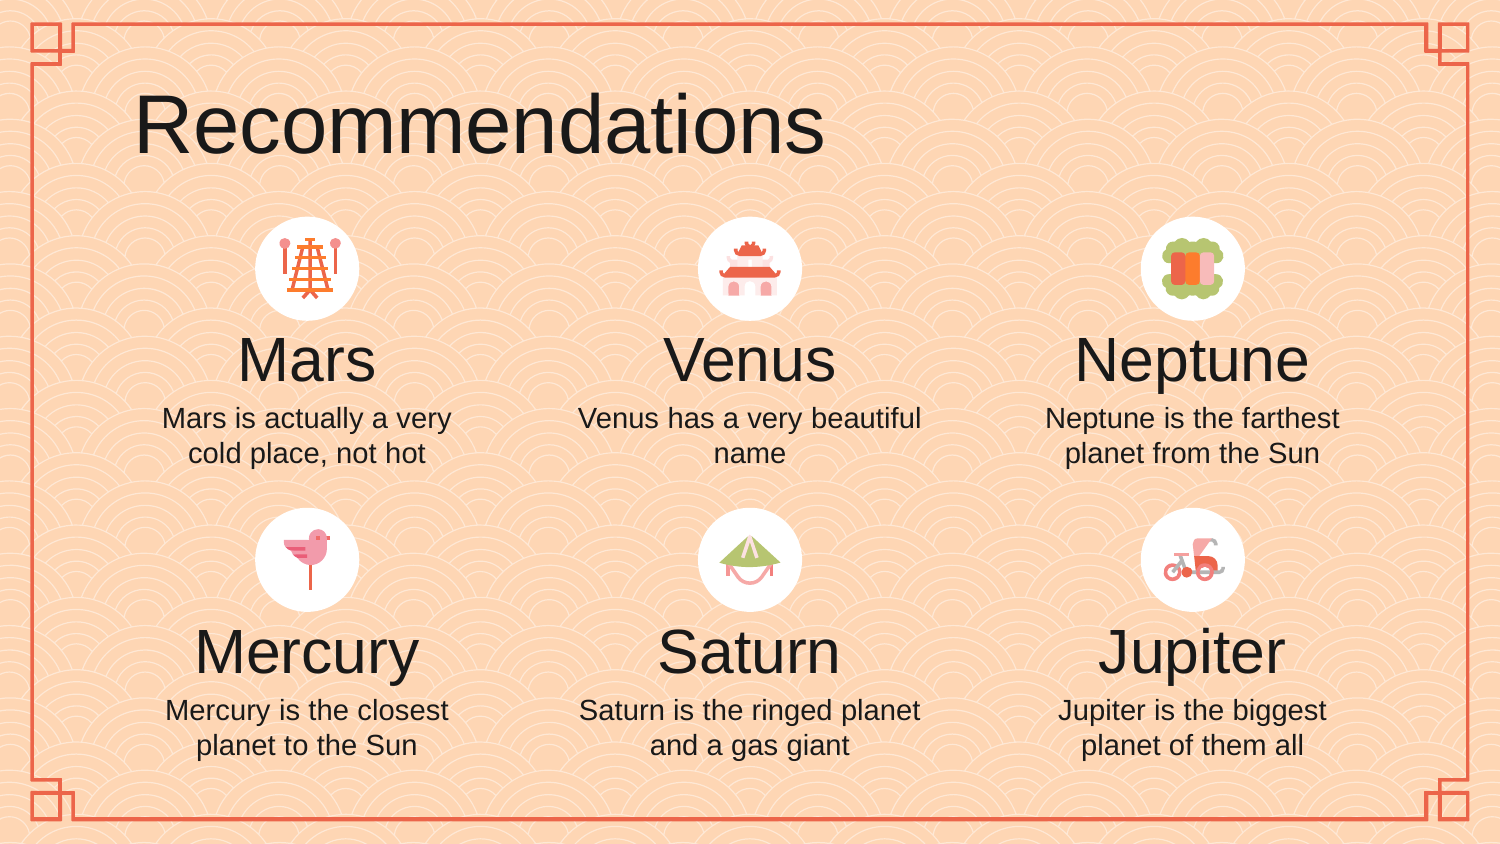

Recommendations

# Mars
Venus
Neptune
Mars is actually a very cold place, not hot
Venus has a very beautiful name
Neptune is the farthest planet from the Sun

Mercury
Saturn
Jupiter
Mercury is the closest planet to the Sun
Saturn is the ringed planet and a gas giant
Jupiter is the biggest planet of them all